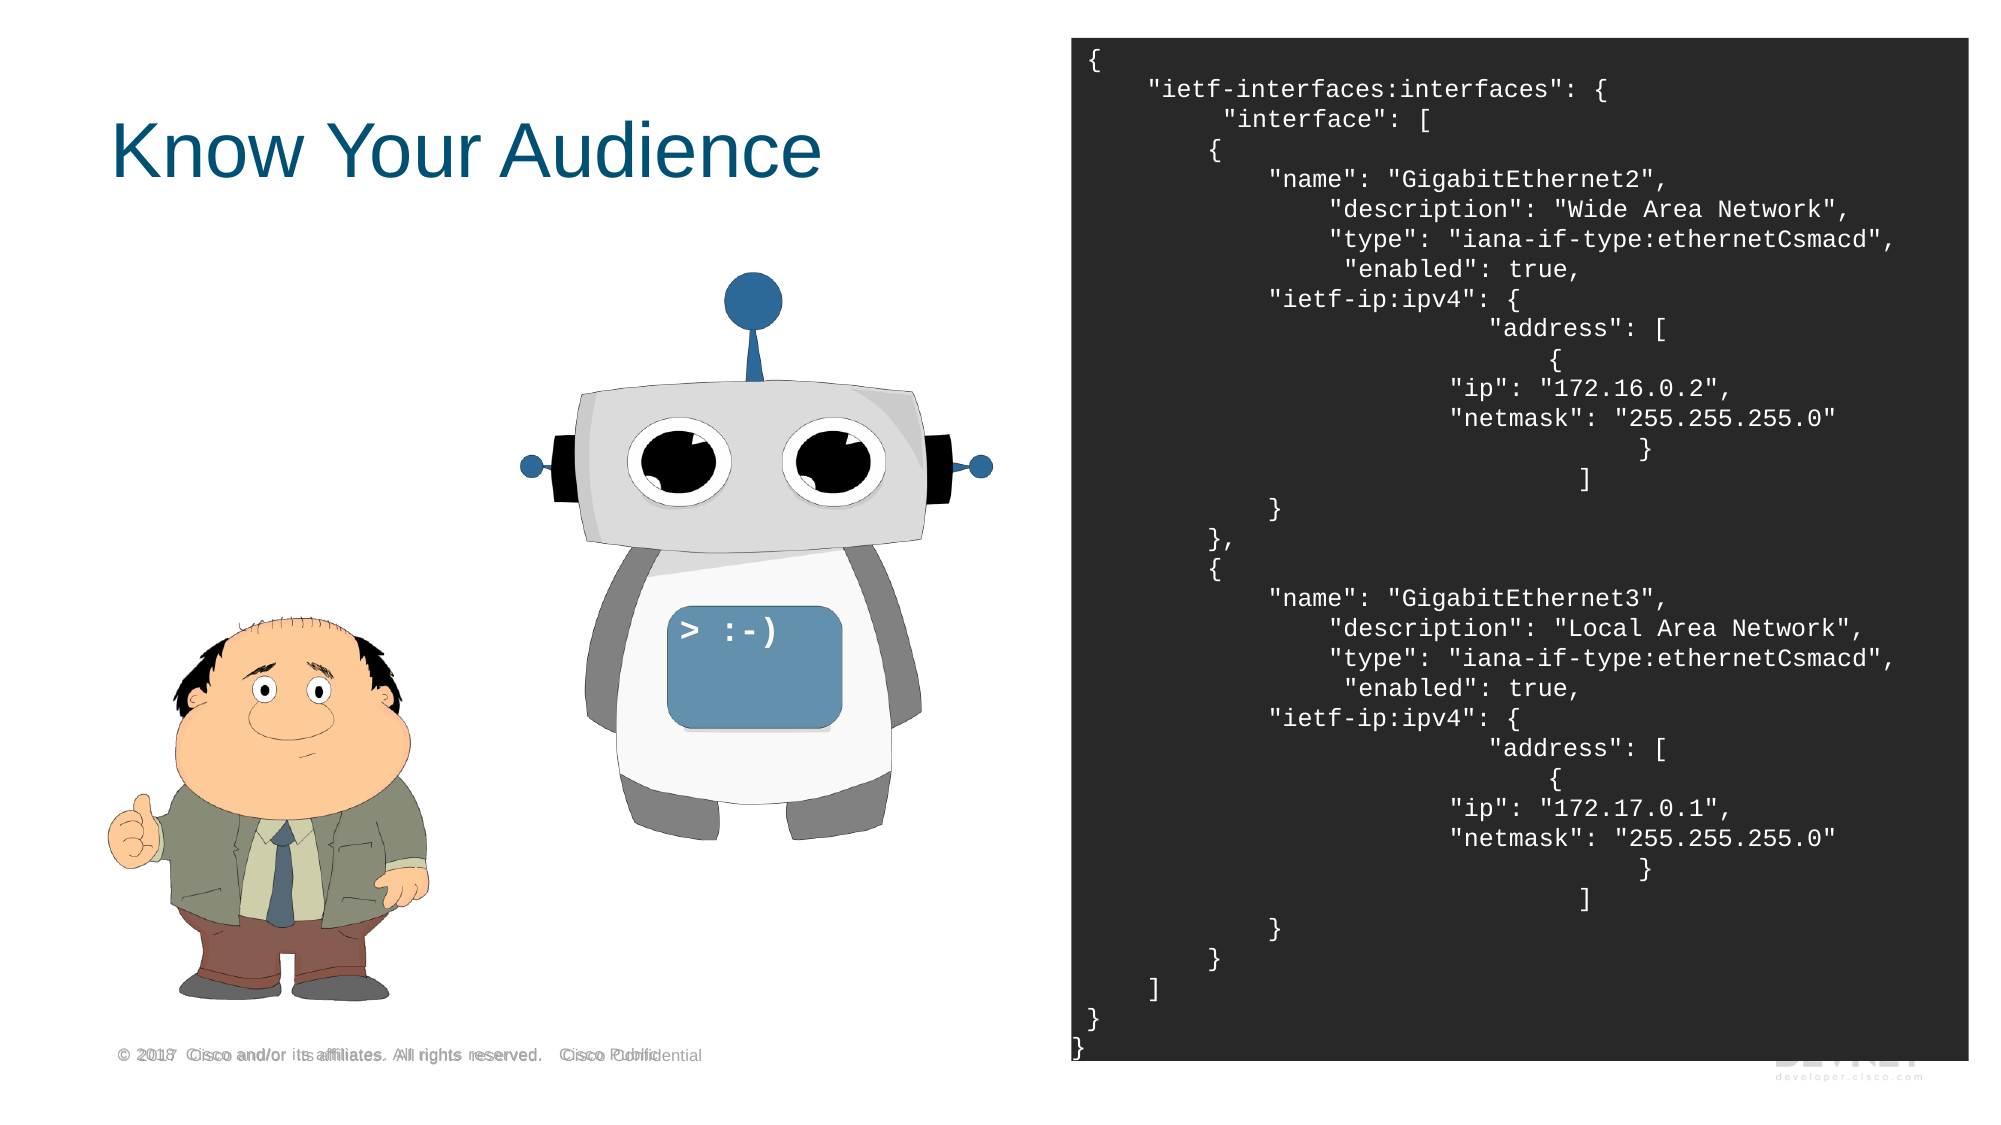

{
"ietf-interfaces:interfaces": {  "interface": [
{
"name": "GigabitEthernet2",  "description": "Wide Area Network",  "type": "iana-if-type:ethernetCsmacd",  "enabled": true,
"ietf-ip:ipv4": {
"address": [
{
"ip": "172.16.0.2",
"netmask": "255.255.255.0"
}
]
}
},
{
"name": "GigabitEthernet3",  "description": "Local Area Network",  "type": "iana-if-type:ethernetCsmacd",  "enabled": true,
"ietf-ip:ipv4": {
"address": [
{
"ip": "172.17.0.1",
"netmask": "255.255.255.0"
}
]
}
}
]
}
}
# Know Your Audience

> :-)
© 2017  Cisco and/or  its affiliates.  All rights  reserved.    Cisco Confidential